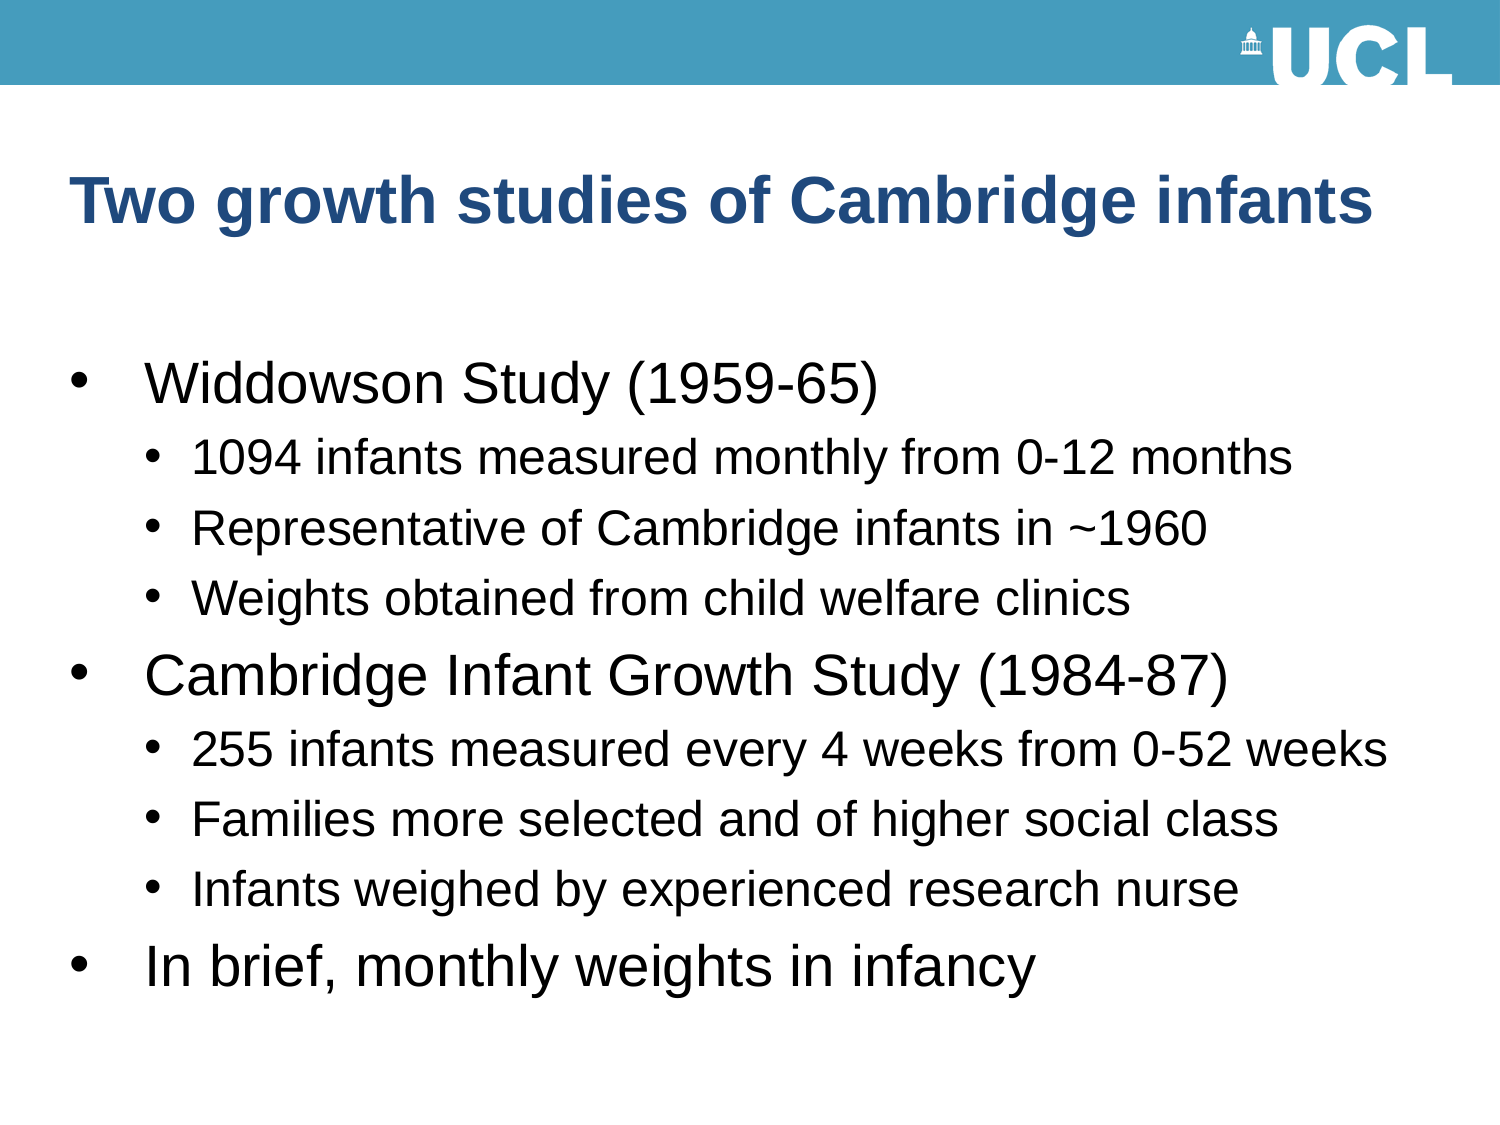

# Two growth studies of Cambridge infants
Widdowson Study (1959-65)
1094 infants measured monthly from 0-12 months
Representative of Cambridge infants in ~1960
Weights obtained from child welfare clinics
Cambridge Infant Growth Study (1984-87)
255 infants measured every 4 weeks from 0-52 weeks
Families more selected and of higher social class
Infants weighed by experienced research nurse
In brief, monthly weights in infancy